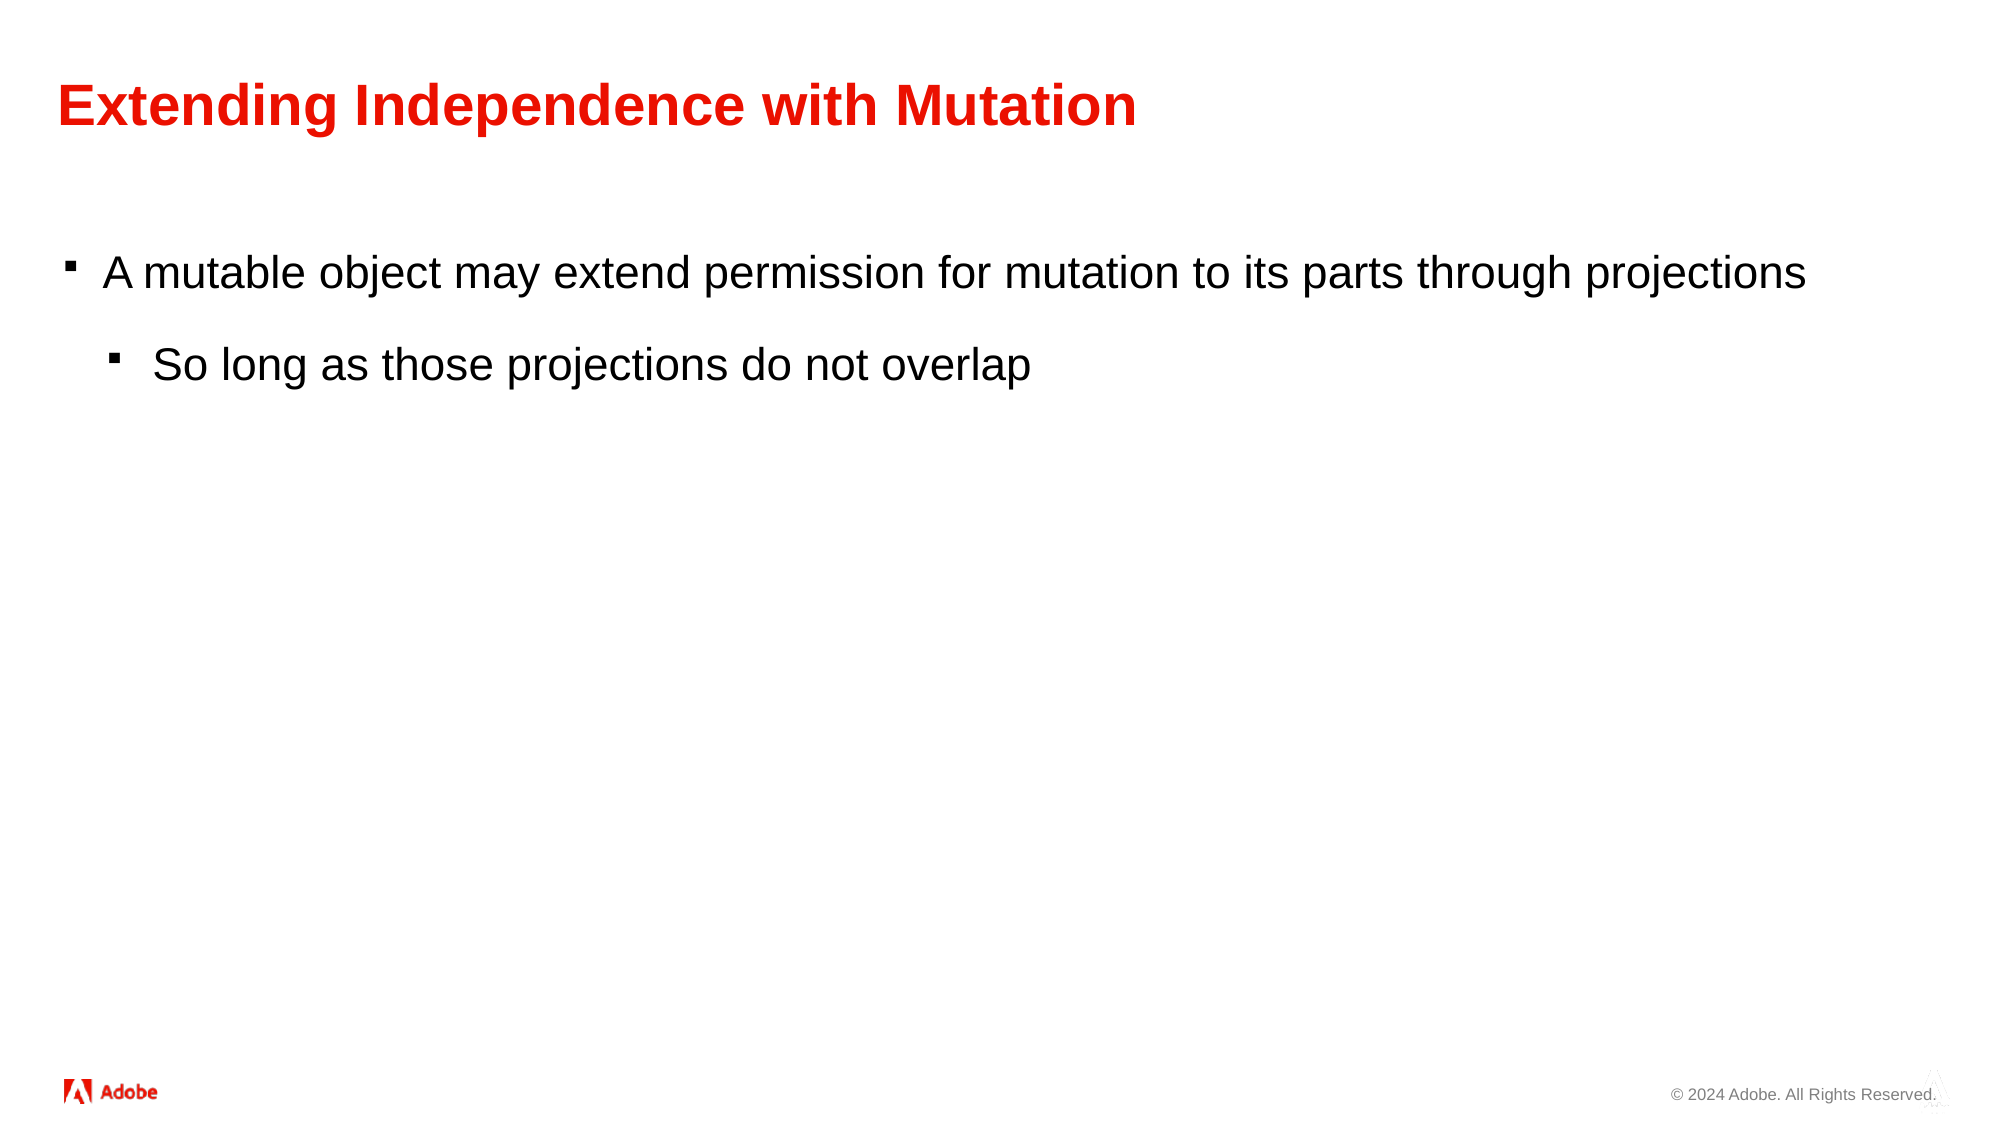

# Extending Independence with Mutation
A mutable object may extend permission for mutation to its parts through projections
So long as those projections do not overlap
54